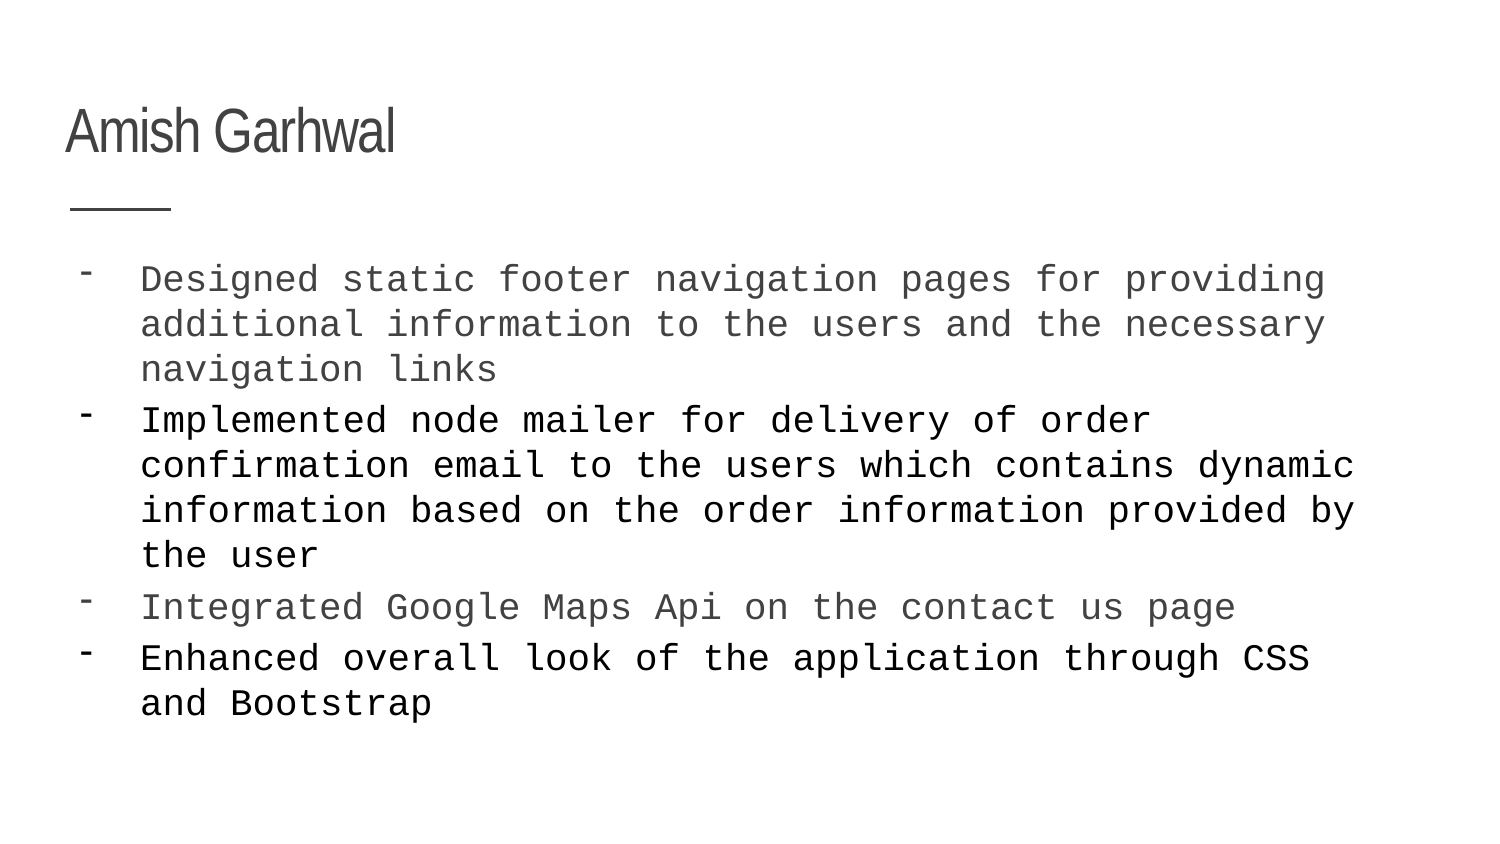

# Amish Garhwal

Designed static footer navigation pages for providing additional information to the users and the necessary navigation links
Implemented node mailer for delivery of order confirmation email to the users which contains dynamic information based on the order information provided by the user
Integrated Google Maps Api on the contact us page
Enhanced overall look of the application through CSS and Bootstrap